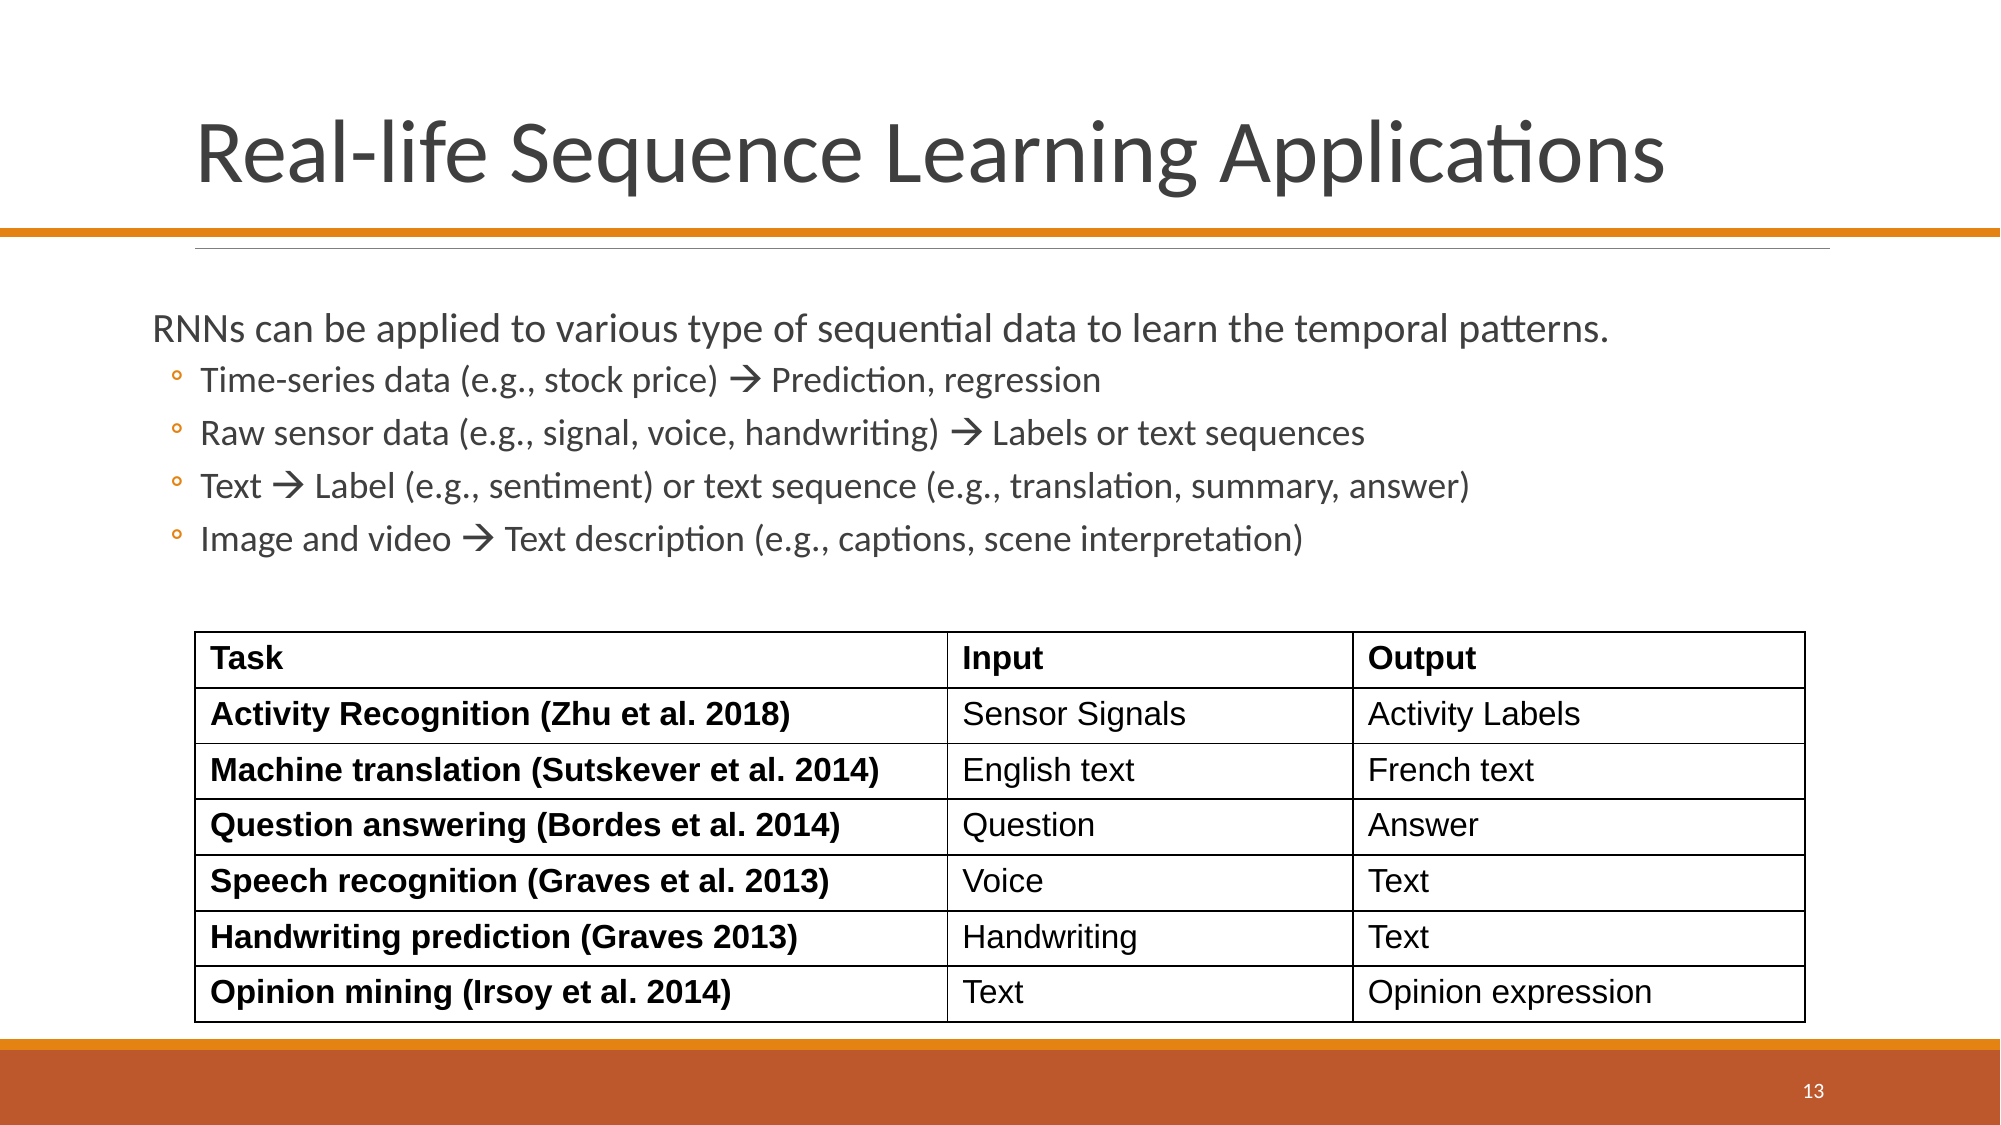

# Real-life Sequence Learning Applications
RNNs can be applied to various type of sequential data to learn the temporal patterns.
Time-series data (e.g., stock price) 🡪 Prediction, regression
Raw sensor data (e.g., signal, voice, handwriting) 🡪 Labels or text sequences
Text 🡪 Label (e.g., sentiment) or text sequence (e.g., translation, summary, answer)
Image and video 🡪 Text description (e.g., captions, scene interpretation)

| Task | Input | Output |
| --- | --- | --- |
| Activity Recognition (Zhu et al. 2018) | Sensor Signals | Activity Labels |
| Machine translation (Sutskever et al. 2014) | English text | French text |
| Question answering (Bordes et al. 2014) | Question | Answer |
| Speech recognition (Graves et al. 2013) | Voice | Text |
| Handwriting prediction (Graves 2013) | Handwriting | Text |
| Opinion mining (Irsoy et al. 2014) | Text | Opinion expression |
13